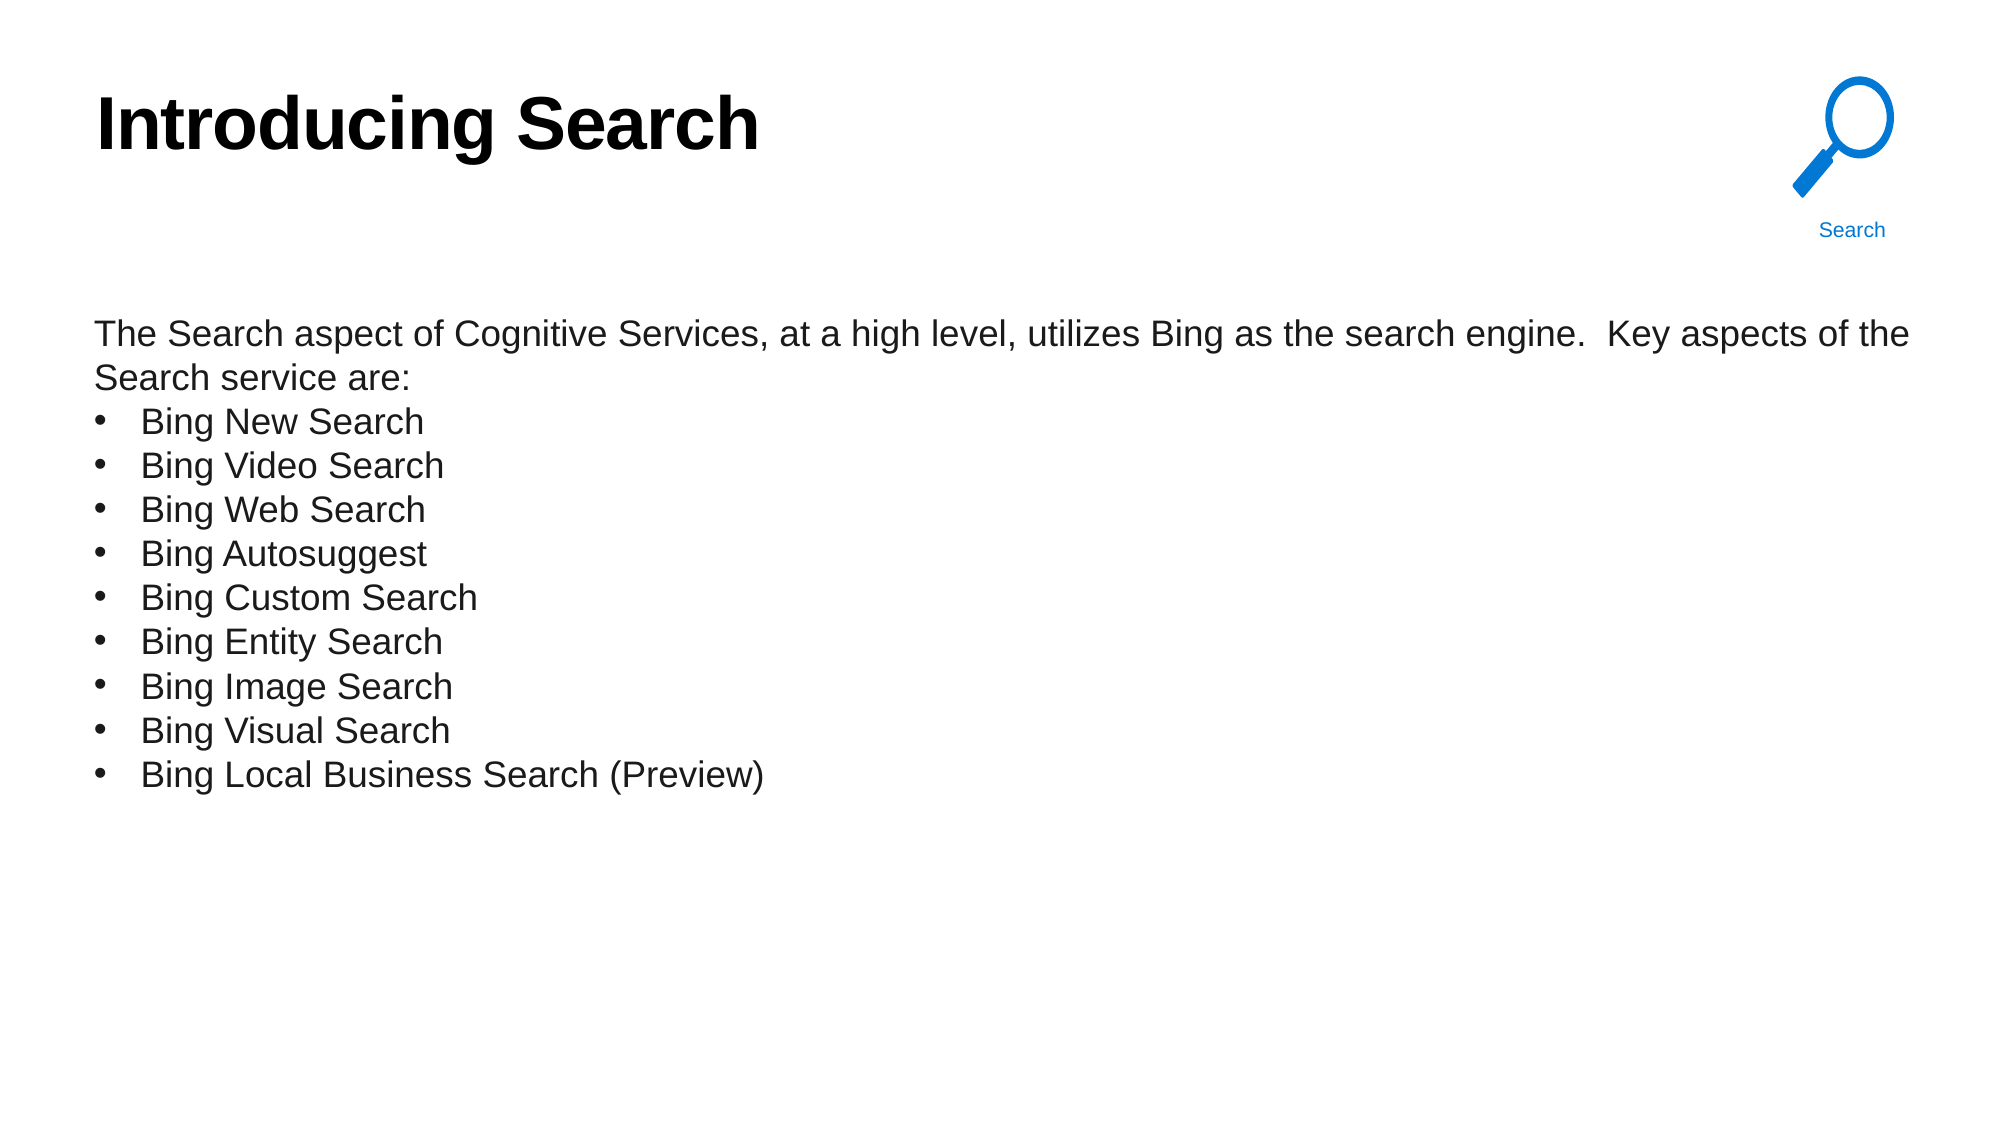

# Introducing Search

Search
The Search aspect of Cognitive Services, at a high level, utilizes Bing as the search engine.  Key aspects of the Search service are:
Bing New Search
Bing Video Search
Bing Web Search
Bing Autosuggest
Bing Custom Search
Bing Entity Search
Bing Image Search
Bing Visual Search
Bing Local Business Search (Preview)